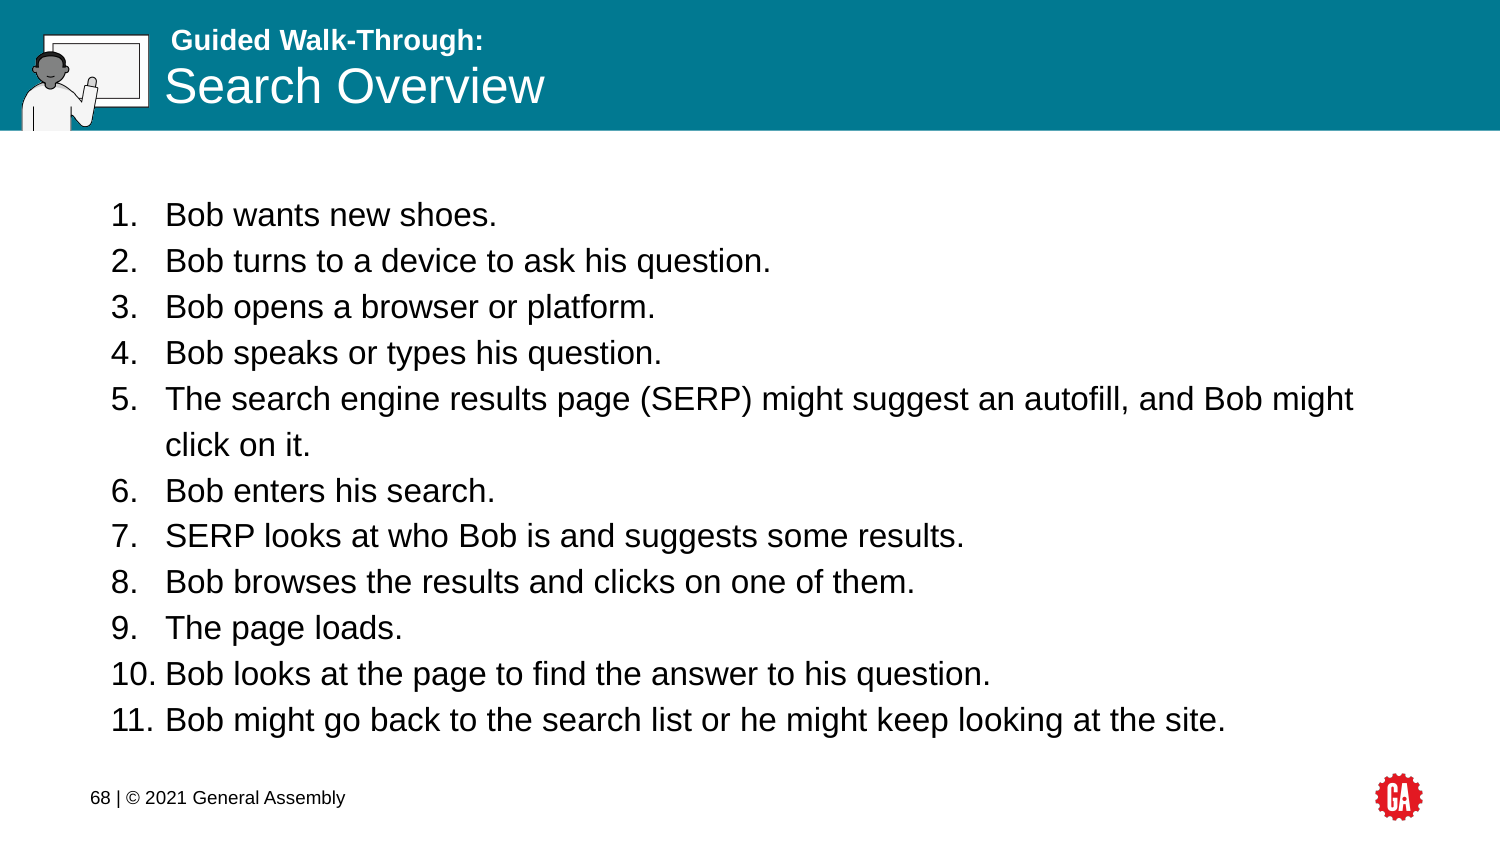

# Search Overview
Bob wants new shoes.
Bob turns to a device to ask his question.
Bob opens a browser or platform.
Bob speaks or types his question.
The search engine results page (SERP) might suggest an autofill, and Bob might click on it.
Bob enters his search.
SERP looks at who Bob is and suggests some results.
Bob browses the results and clicks on one of them.
The page loads.
Bob looks at the page to find the answer to his question.
Bob might go back to the search list or he might keep looking at the site.
68 | © 2021 General Assembly

68